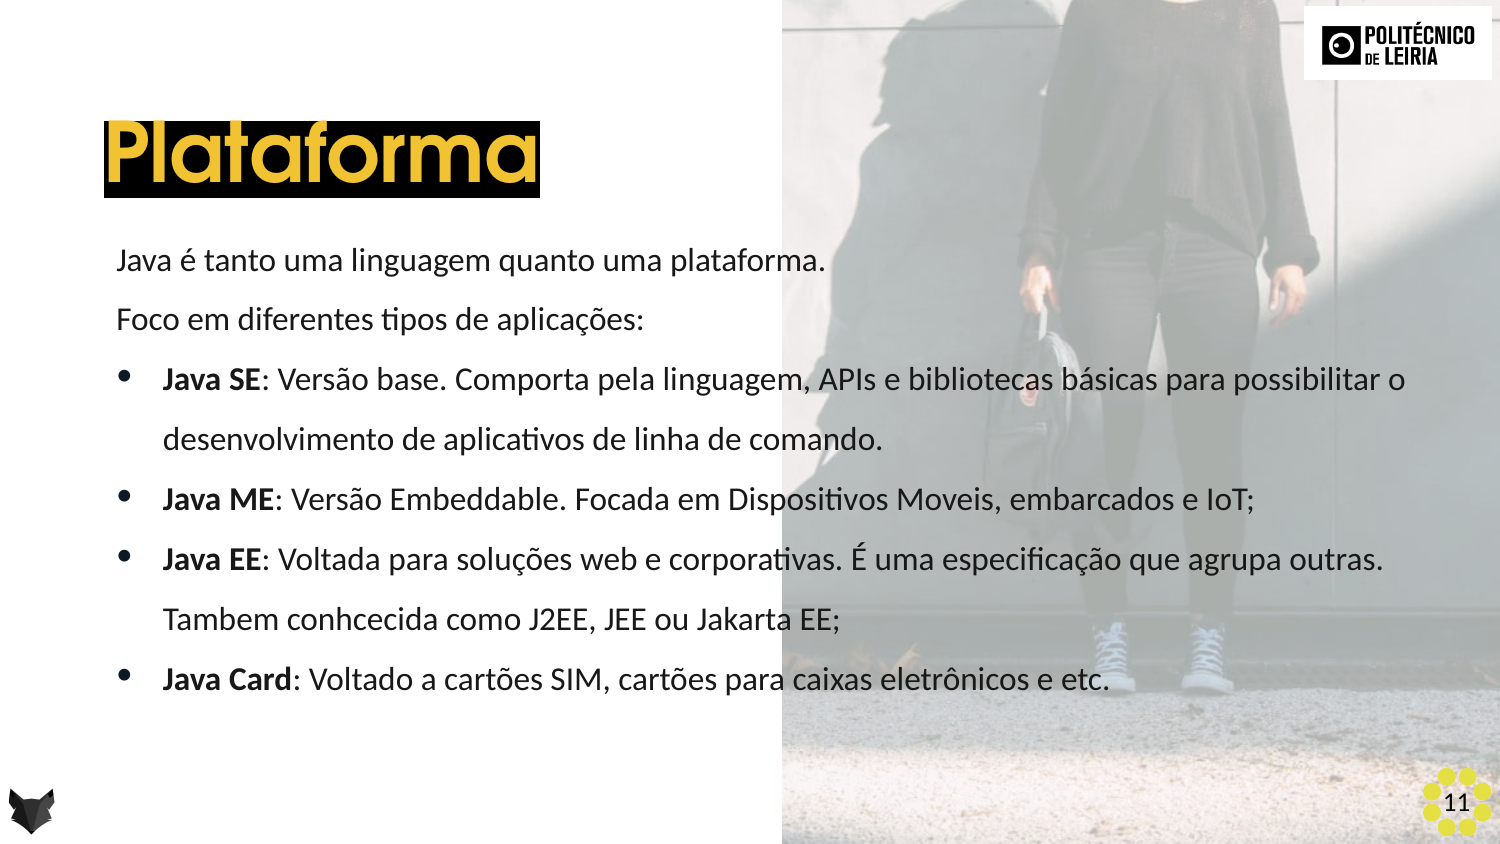

Plataforma
Java é tanto uma linguagem quanto uma plataforma.
Foco em diferentes tipos de aplicações:
Java SE: Versão base. Comporta pela linguagem, APIs e bibliotecas básicas para possibilitar o desenvolvimento de aplicativos de linha de comando.
Java ME: Versão Embeddable. Focada em Dispositivos Moveis, embarcados e IoT;
Java EE: Voltada para soluções web e corporativas. É uma especificação que agrupa outras.  Tambem conhcecida como J2EE, JEE ou Jakarta EE;
Java Card: Voltado a cartões SIM, cartões para caixas eletrônicos e etc.
11